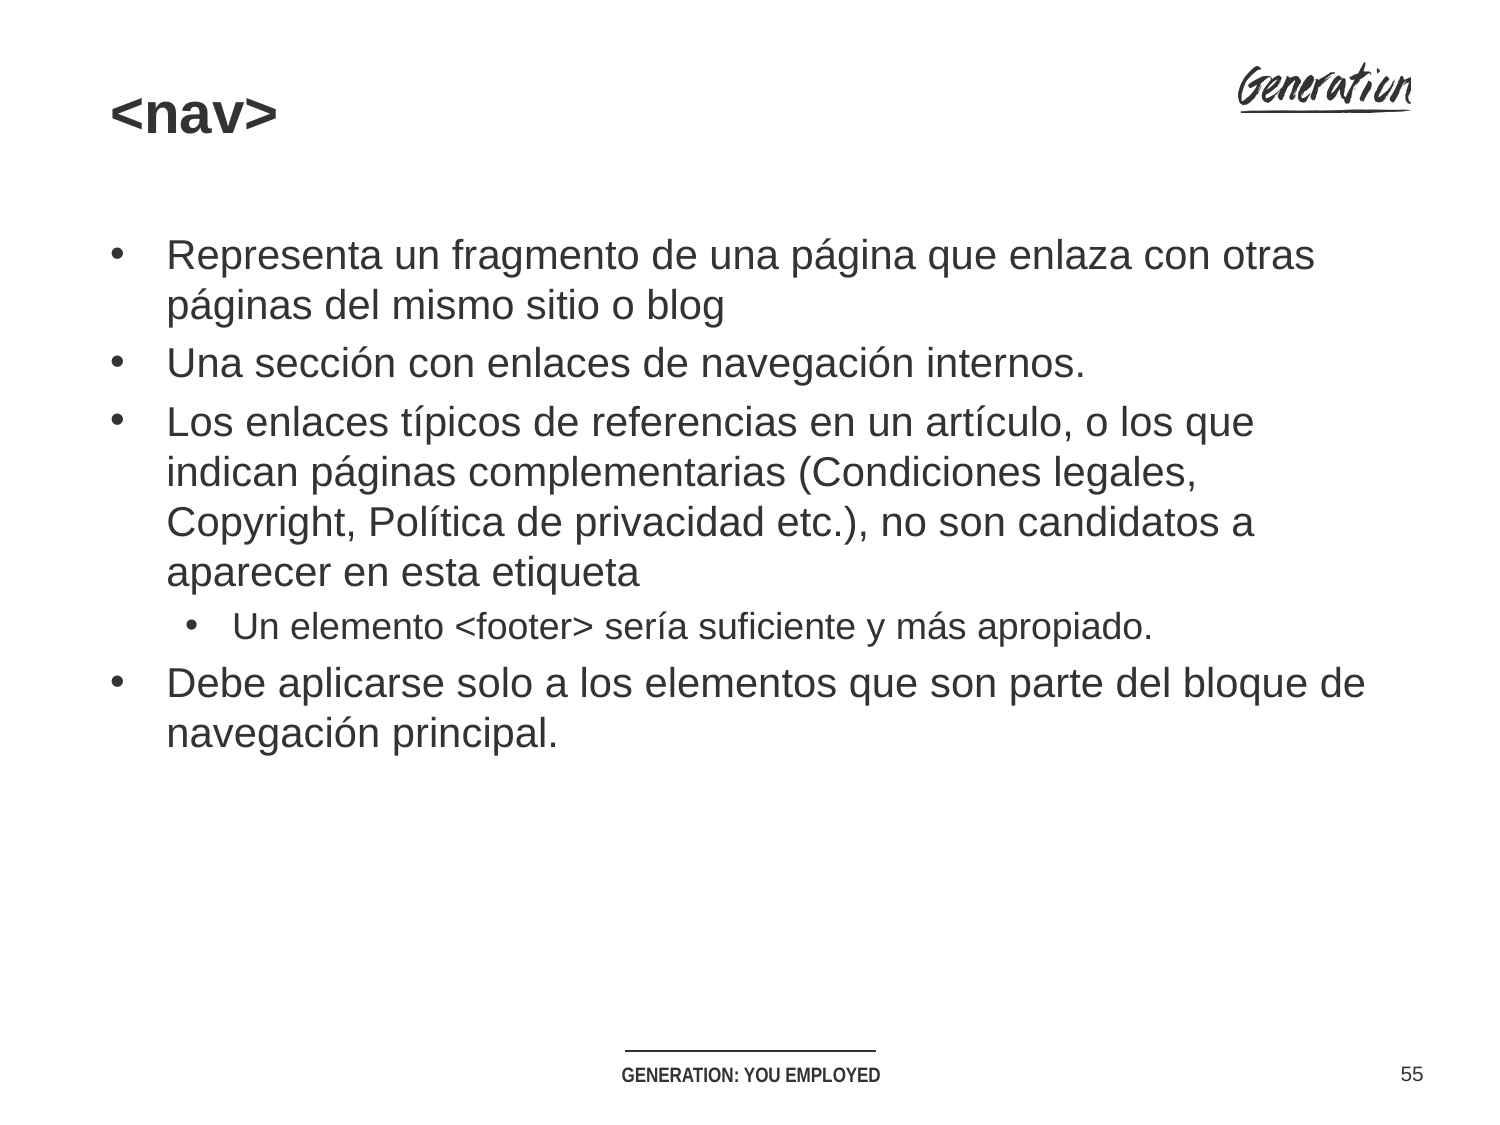

<nav>
Representa un fragmento de una página que enlaza con otras páginas del mismo sitio o blog
Una sección con enlaces de navegación internos.
Los enlaces típicos de referencias en un artículo, o los que indican páginas complementarias (Condiciones legales, Copyright, Política de privacidad etc.), no son candidatos a aparecer en esta etiqueta
Un elemento <footer> sería suficiente y más apropiado.
Debe aplicarse solo a los elementos que son parte del bloque de navegación principal.